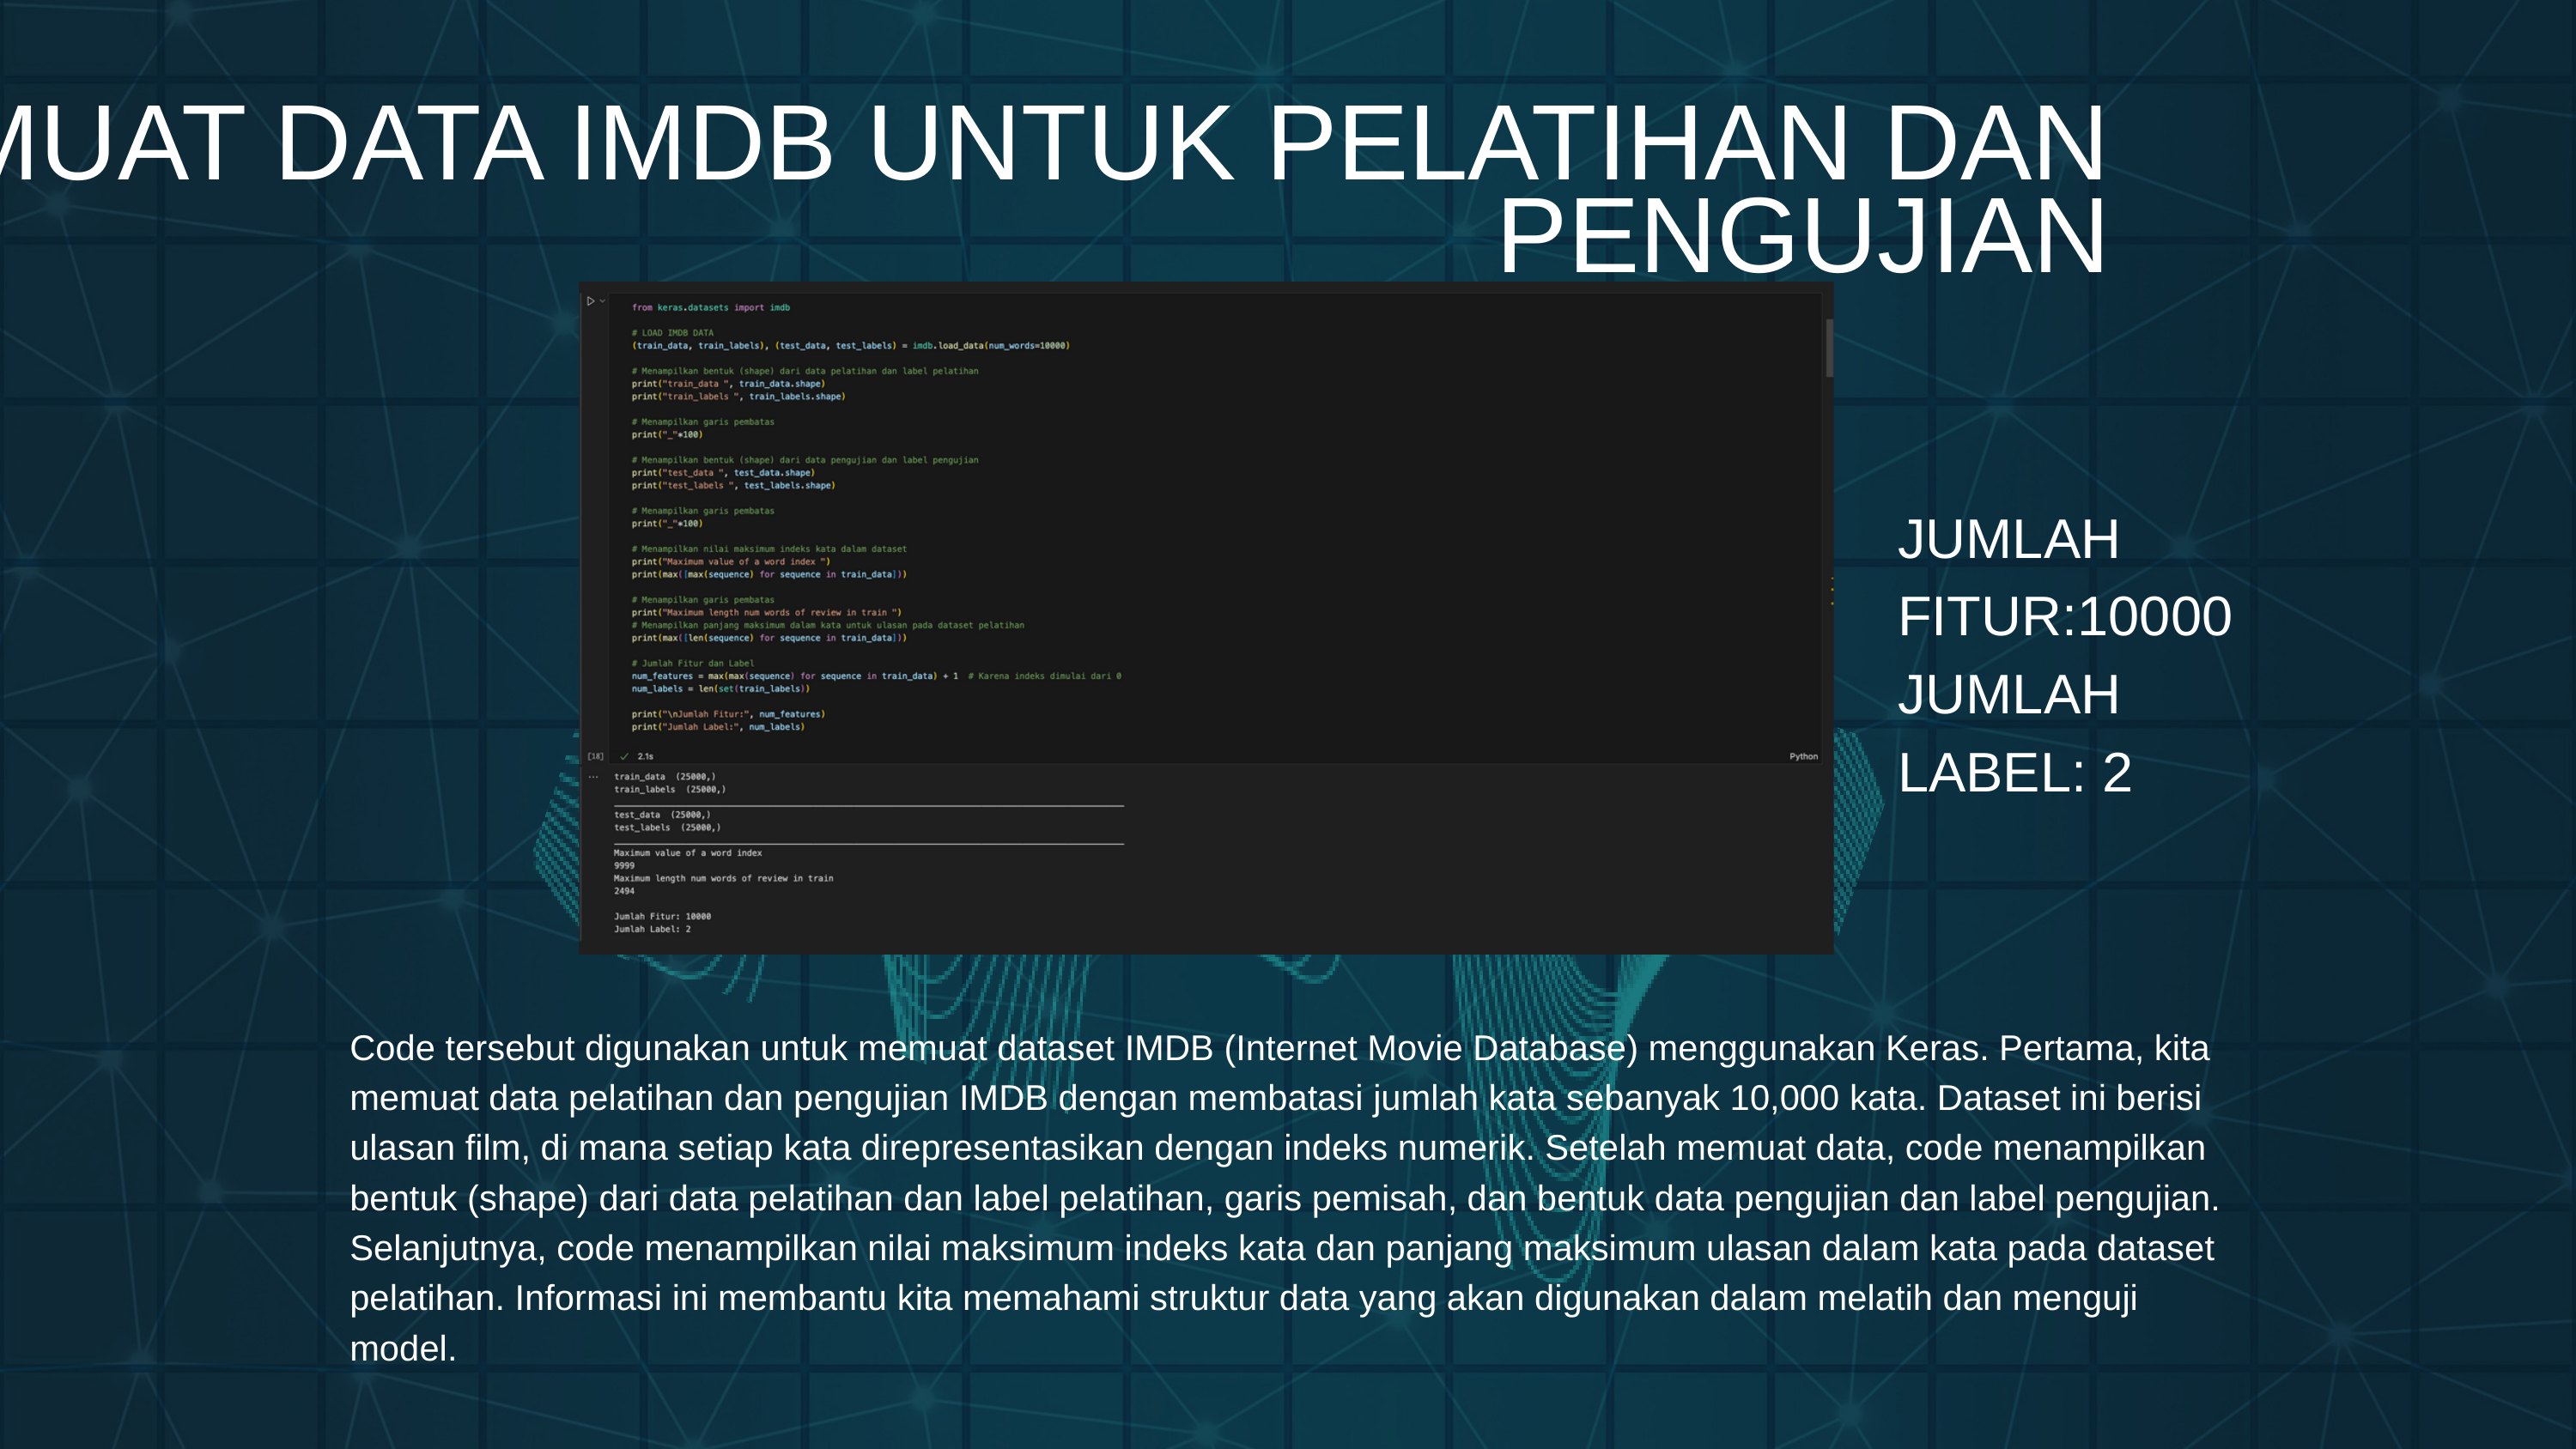

MUAT DATA IMDB UNTUK PELATIHAN DAN PENGUJIAN

JUMLAH FITUR:10000
JUMLAH LABEL: 2

Code tersebut digunakan untuk memuat dataset IMDB (Internet Movie Database) menggunakan Keras. Pertama, kita memuat data pelatihan dan pengujian IMDB dengan membatasi jumlah kata sebanyak 10,000 kata. Dataset ini berisi ulasan film, di mana setiap kata direpresentasikan dengan indeks numerik. Setelah memuat data, code menampilkan bentuk (shape) dari data pelatihan dan label pelatihan, garis pemisah, dan bentuk data pengujian dan label pengujian. Selanjutnya, code menampilkan nilai maksimum indeks kata dan panjang maksimum ulasan dalam kata pada dataset pelatihan. Informasi ini membantu kita memahami struktur data yang akan digunakan dalam melatih dan menguji model.